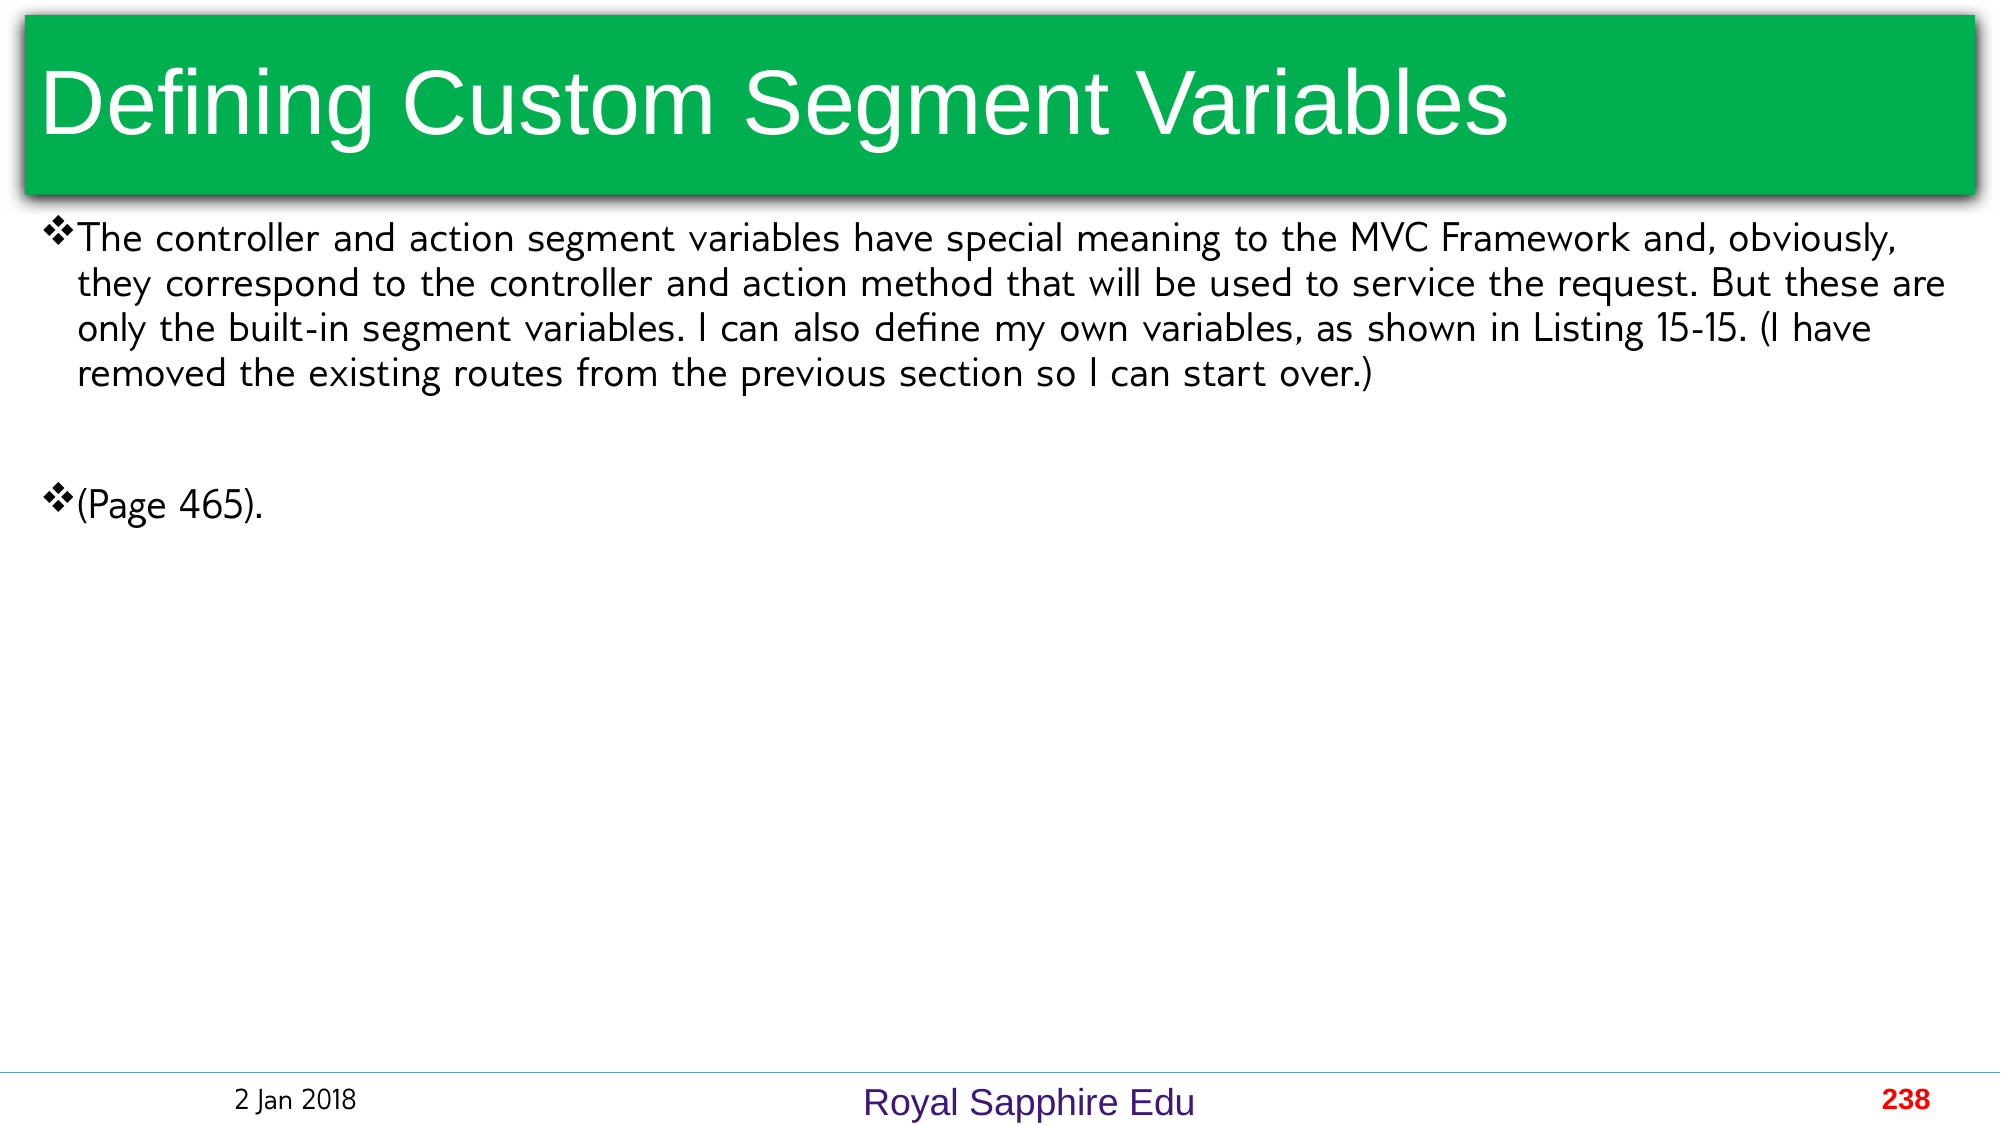

# Defining Custom Segment Variables
The controller and action segment variables have special meaning to the MVC Framework and, obviously, they correspond to the controller and action method that will be used to service the request. But these are only the built-in segment variables. I can also define my own variables, as shown in Listing 15-15. (I have removed the existing routes from the previous section so I can start over.)

(Page 465).
2 Jan 2018
238